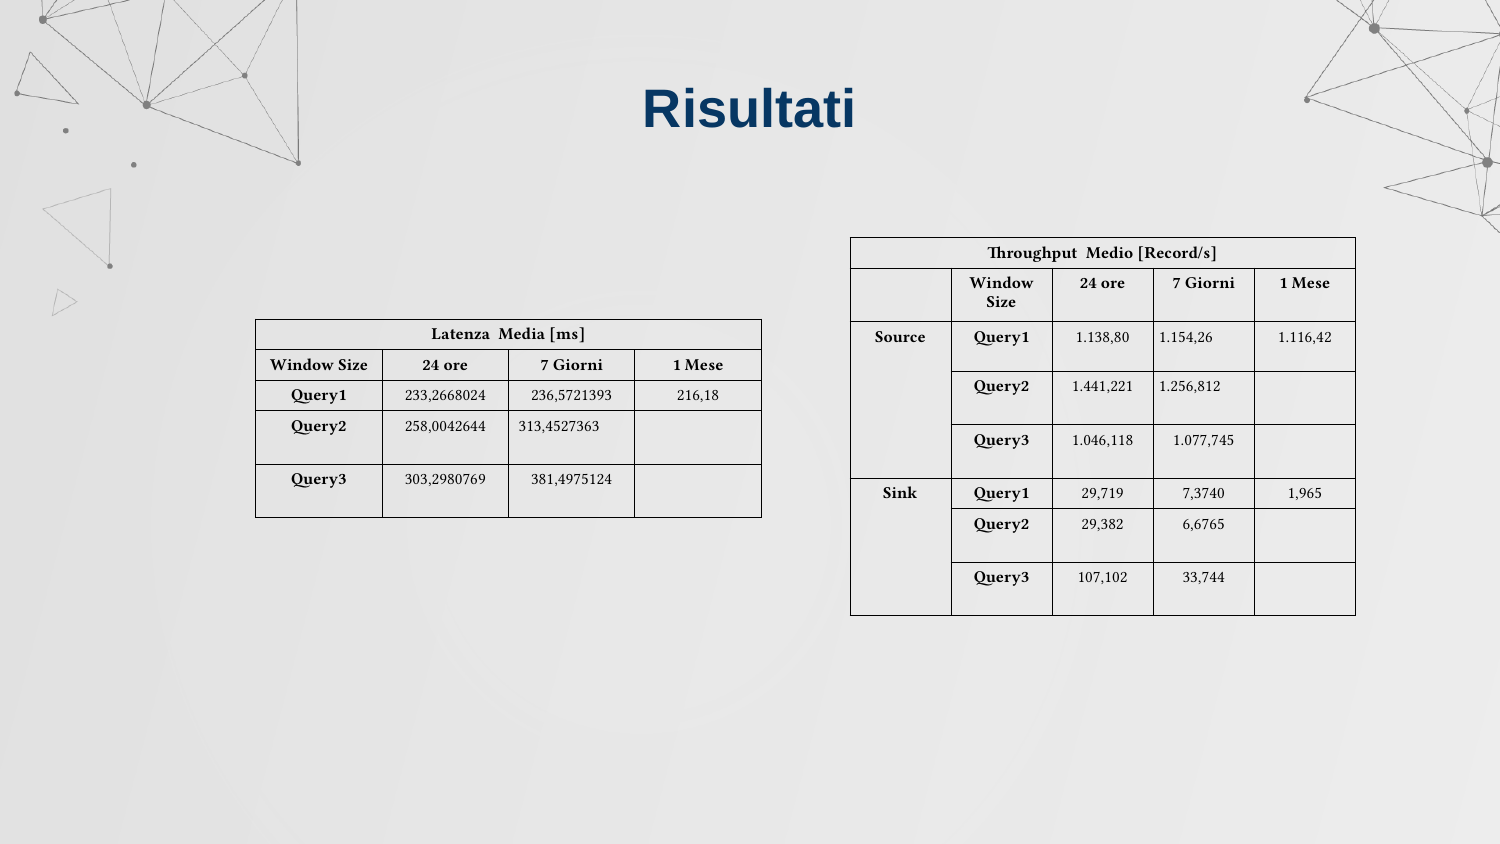

# Risultati

| Throughput Medio [Record/s] |  |  |  |  |
| --- | --- | --- | --- | --- |
|  | Window Size | 24 ore | 7 Giorni | 1 Mese |
| Source | Query1 | 1.138,80 | 1.154,26 | 1.116,42 |
|  | Query2 | 1.441,221 | 1.256,812 |  |
|  | Query3 | 1.046,118 | 1.077,745 |  |
| Sink | Query1 | 29,719 | 7,3740 | 1,965 |
|  | Query2 | 29,382 | 6,6765 |  |
|  | Query3 | 107,102 | 33,744 |  |
| Latenza Media [ms] |  |  |  |
| --- | --- | --- | --- |
| Window Size | 24 ore | 7 Giorni | 1 Mese |
| Query1 | 233,2668024 | 236,5721393 | 216,18 |
| Query2 | 258,0042644 | 313,4527363 |  |
| Query3 | 303,2980769 | 381,4975124 |  |